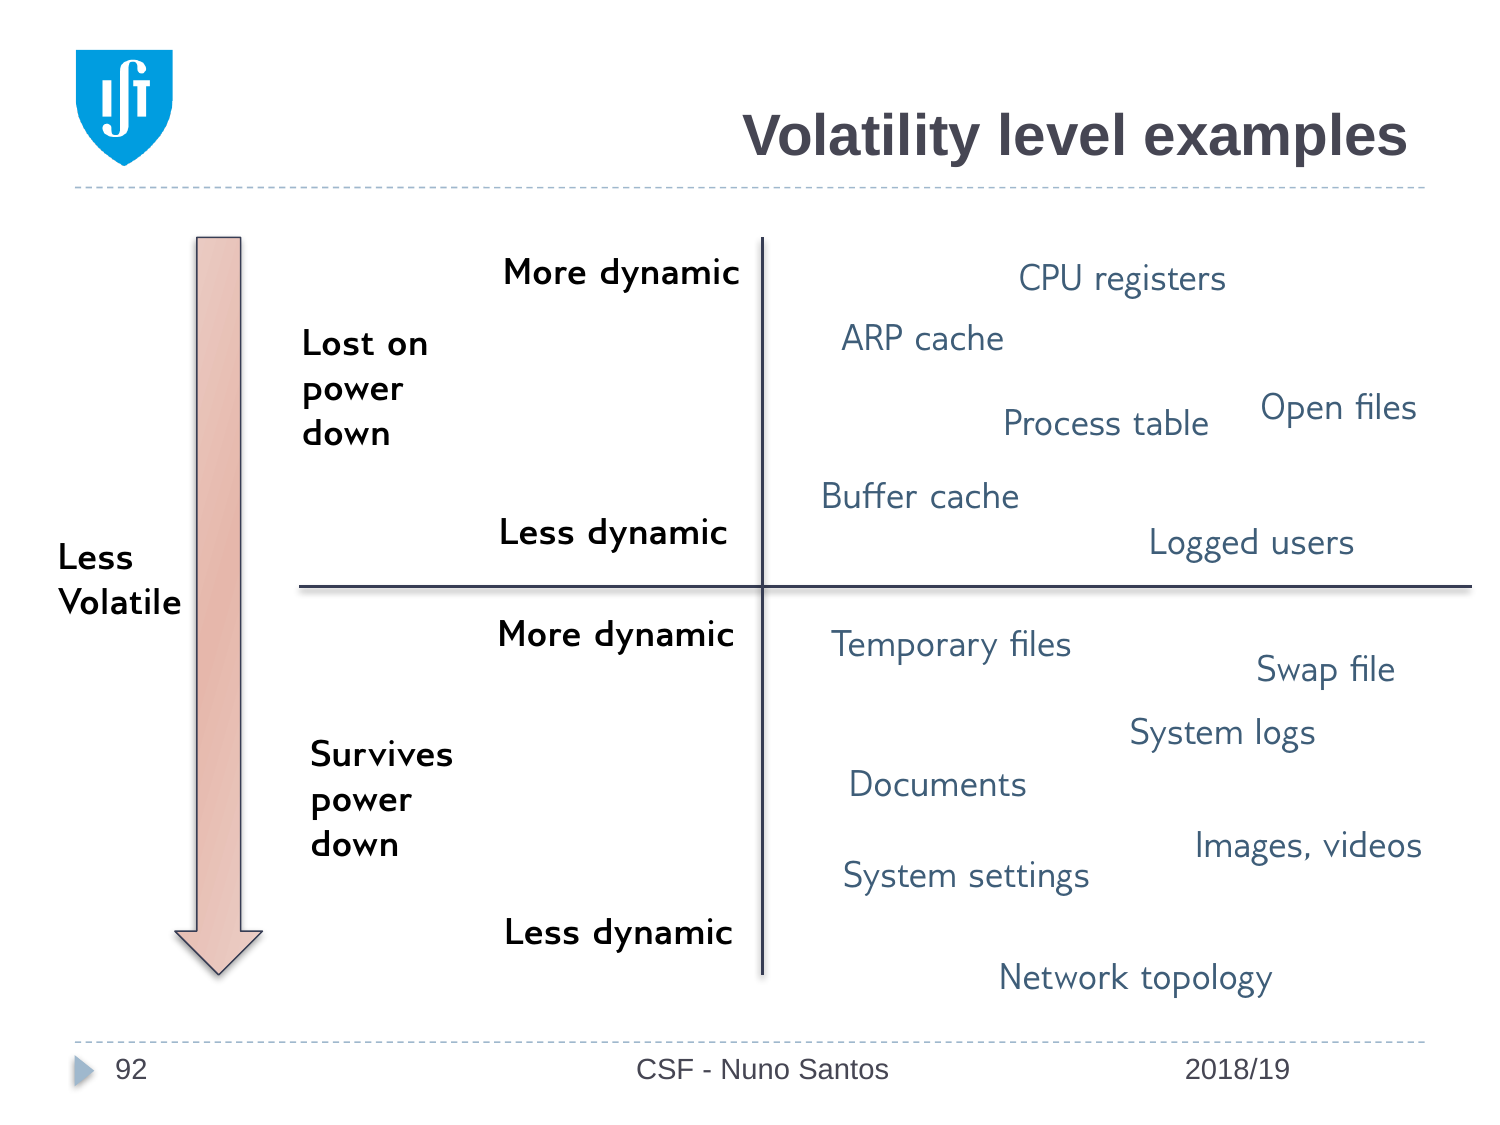

# Volatility level examples

More dynamic
CPU registers
ARP cache
Lost on
power
down
Open files
Process table
Buffer cache
Less dynamic
Logged users
Less
Volatile
More dynamic
Temporary files
Swap file
System logs
Survives
power
down
Documents
Images, videos
System settings
Less dynamic
Network topology
92
CSF - Nuno Santos
2018/19